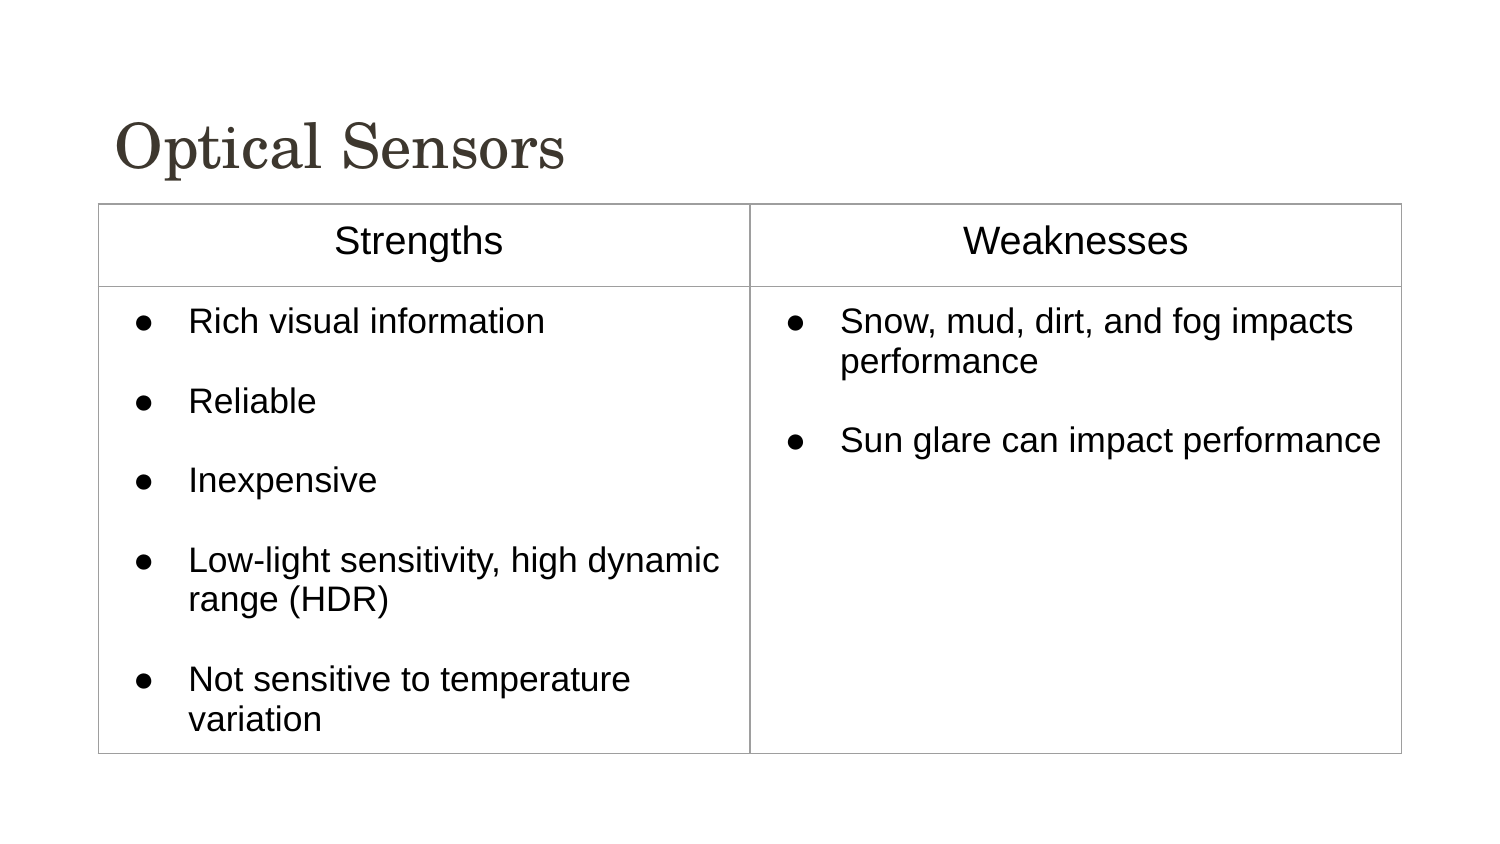

# Optical Sensors
| Strengths | Weaknesses |
| --- | --- |
| Rich visual information Reliable Inexpensive Low-light sensitivity, high dynamic range (HDR) Not sensitive to temperature variation | Snow, mud, dirt, and fog impacts performance Sun glare can impact performance |